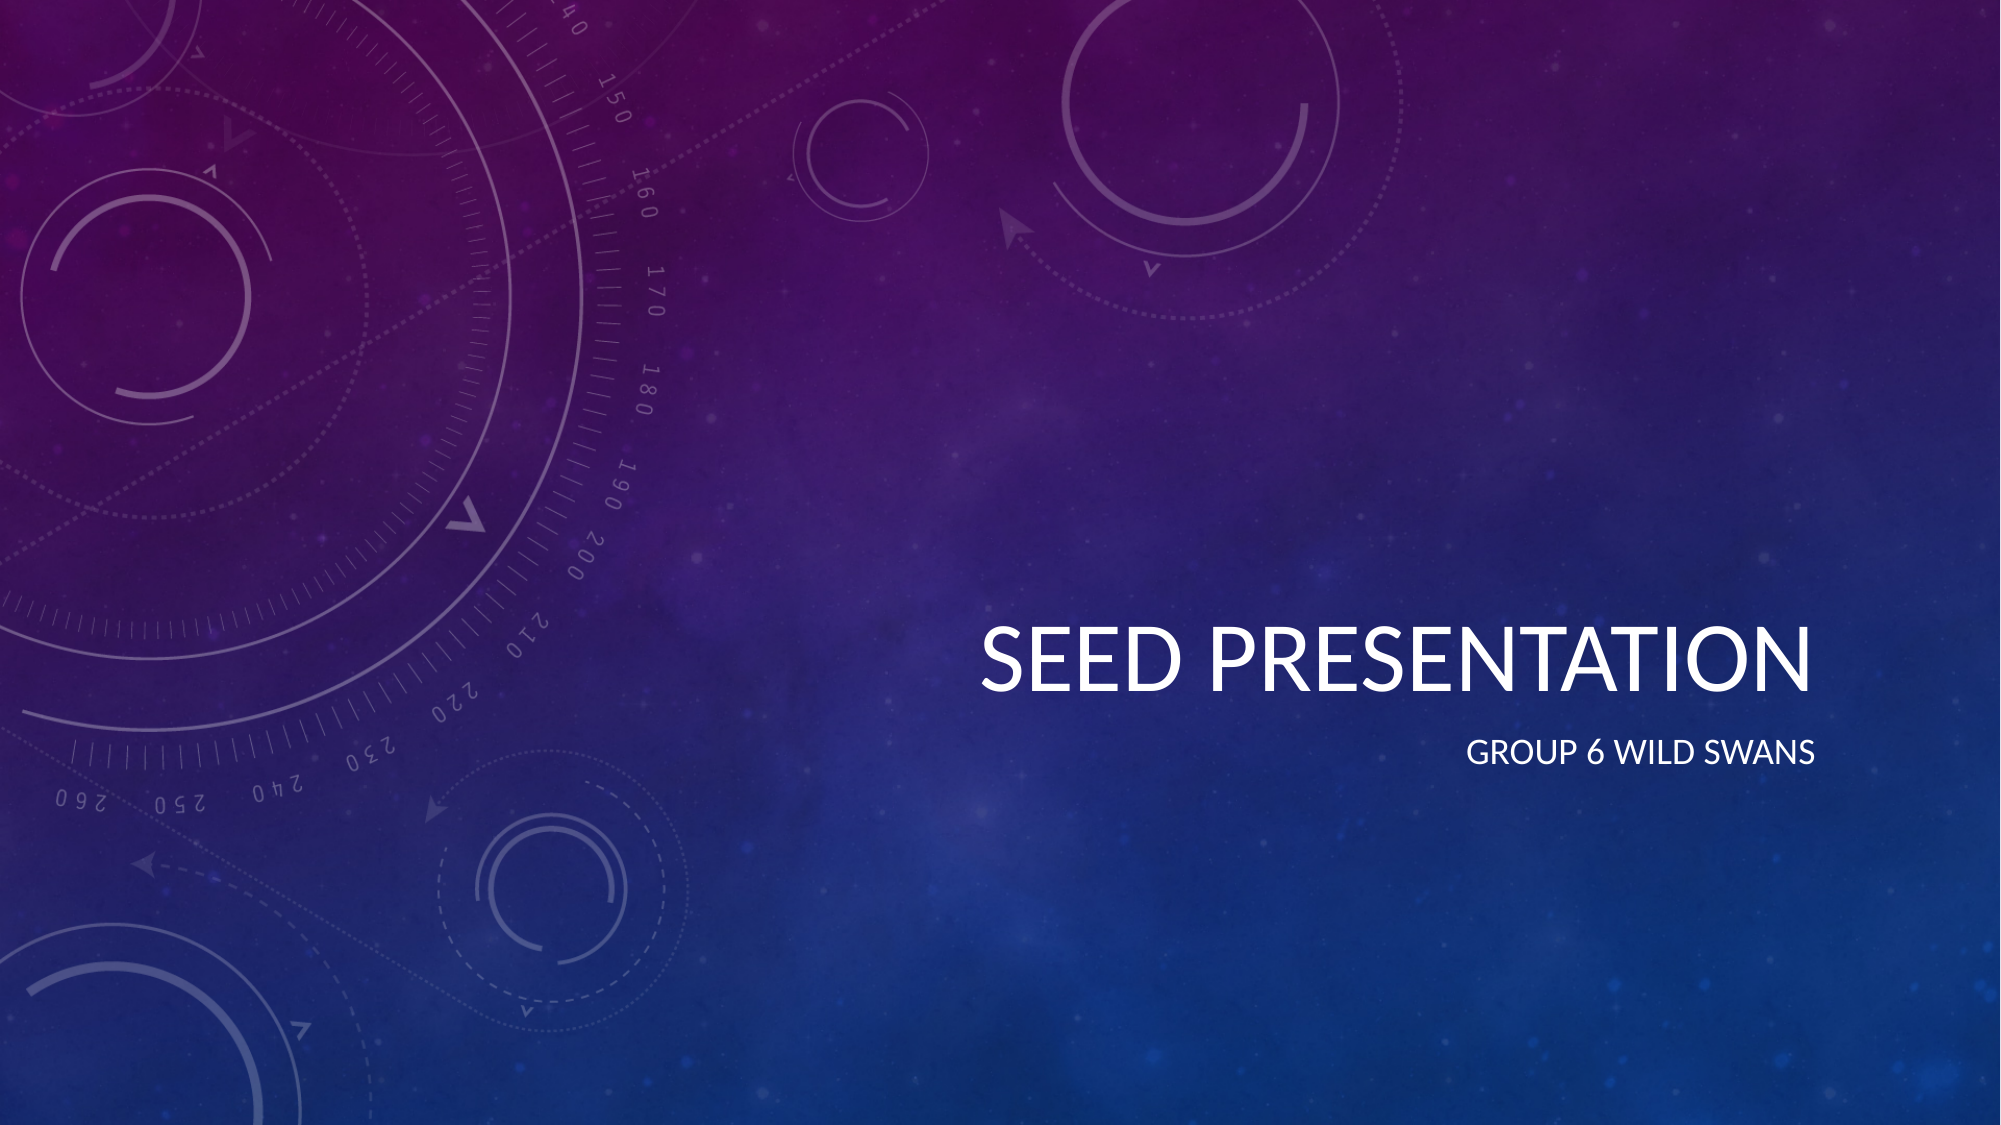

# SEED Presentation
Group 6 Wild swans